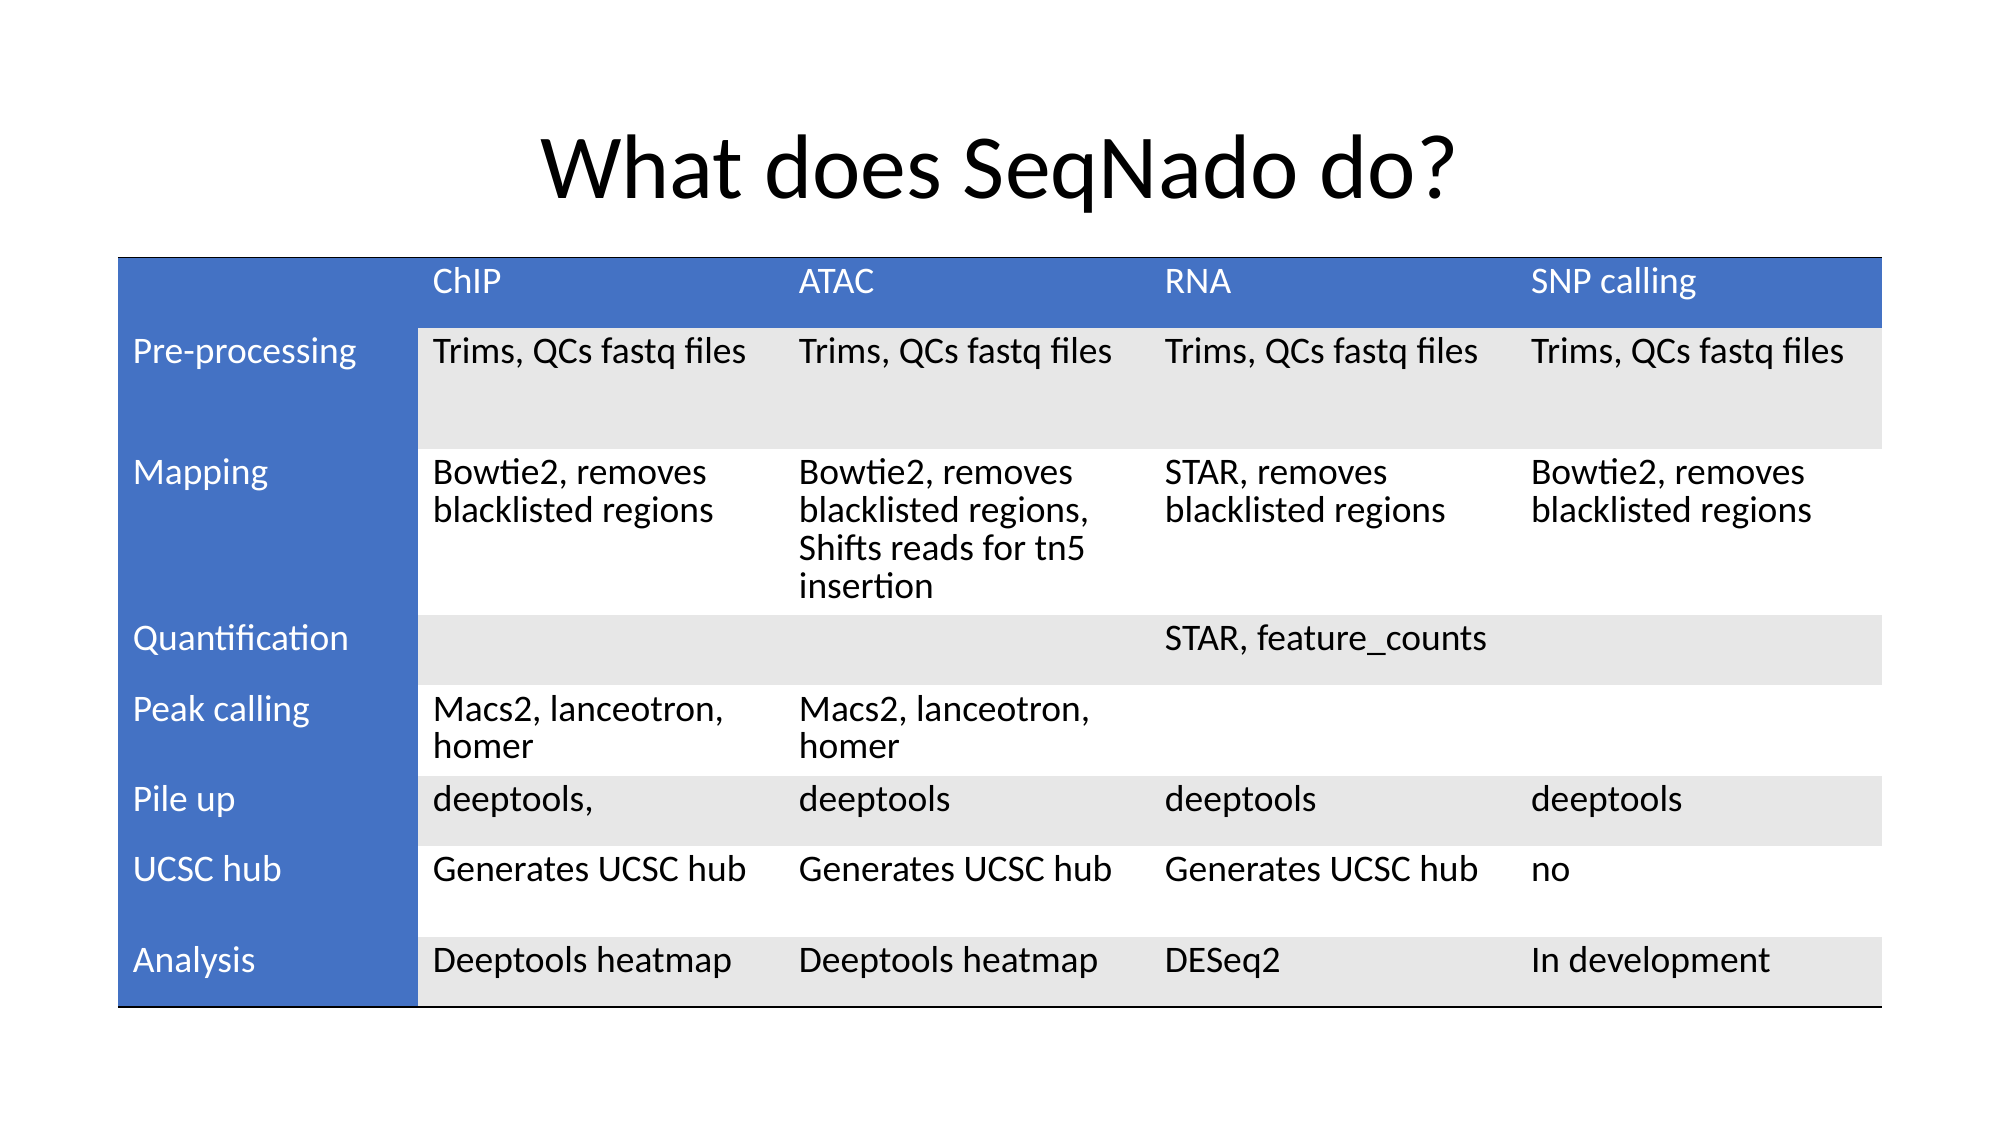

# What does SeqNado do?
|  | ChIP | ATAC | RNA | SNP calling |
| --- | --- | --- | --- | --- |
| Pre-processing | Trims, QCs fastq files | Trims, QCs fastq files | Trims, QCs fastq files | Trims, QCs fastq files |
| Mapping | Bowtie2, removes blacklisted regions | Bowtie2, removes blacklisted regions, Shifts reads for tn5 insertion | STAR, removes blacklisted regions | Bowtie2, removes blacklisted regions |
| Quantification |  |  | STAR, feature\_counts |  |
| Peak calling | Macs2, lanceotron, homer | Macs2, lanceotron, homer |  |  |
| Pile up | deeptools, | deeptools | deeptools | deeptools |
| UCSC hub | Generates UCSC hub | Generates UCSC hub | Generates UCSC hub | no |
| Analysis | Deeptools heatmap | Deeptools heatmap | DESeq2 | In development |